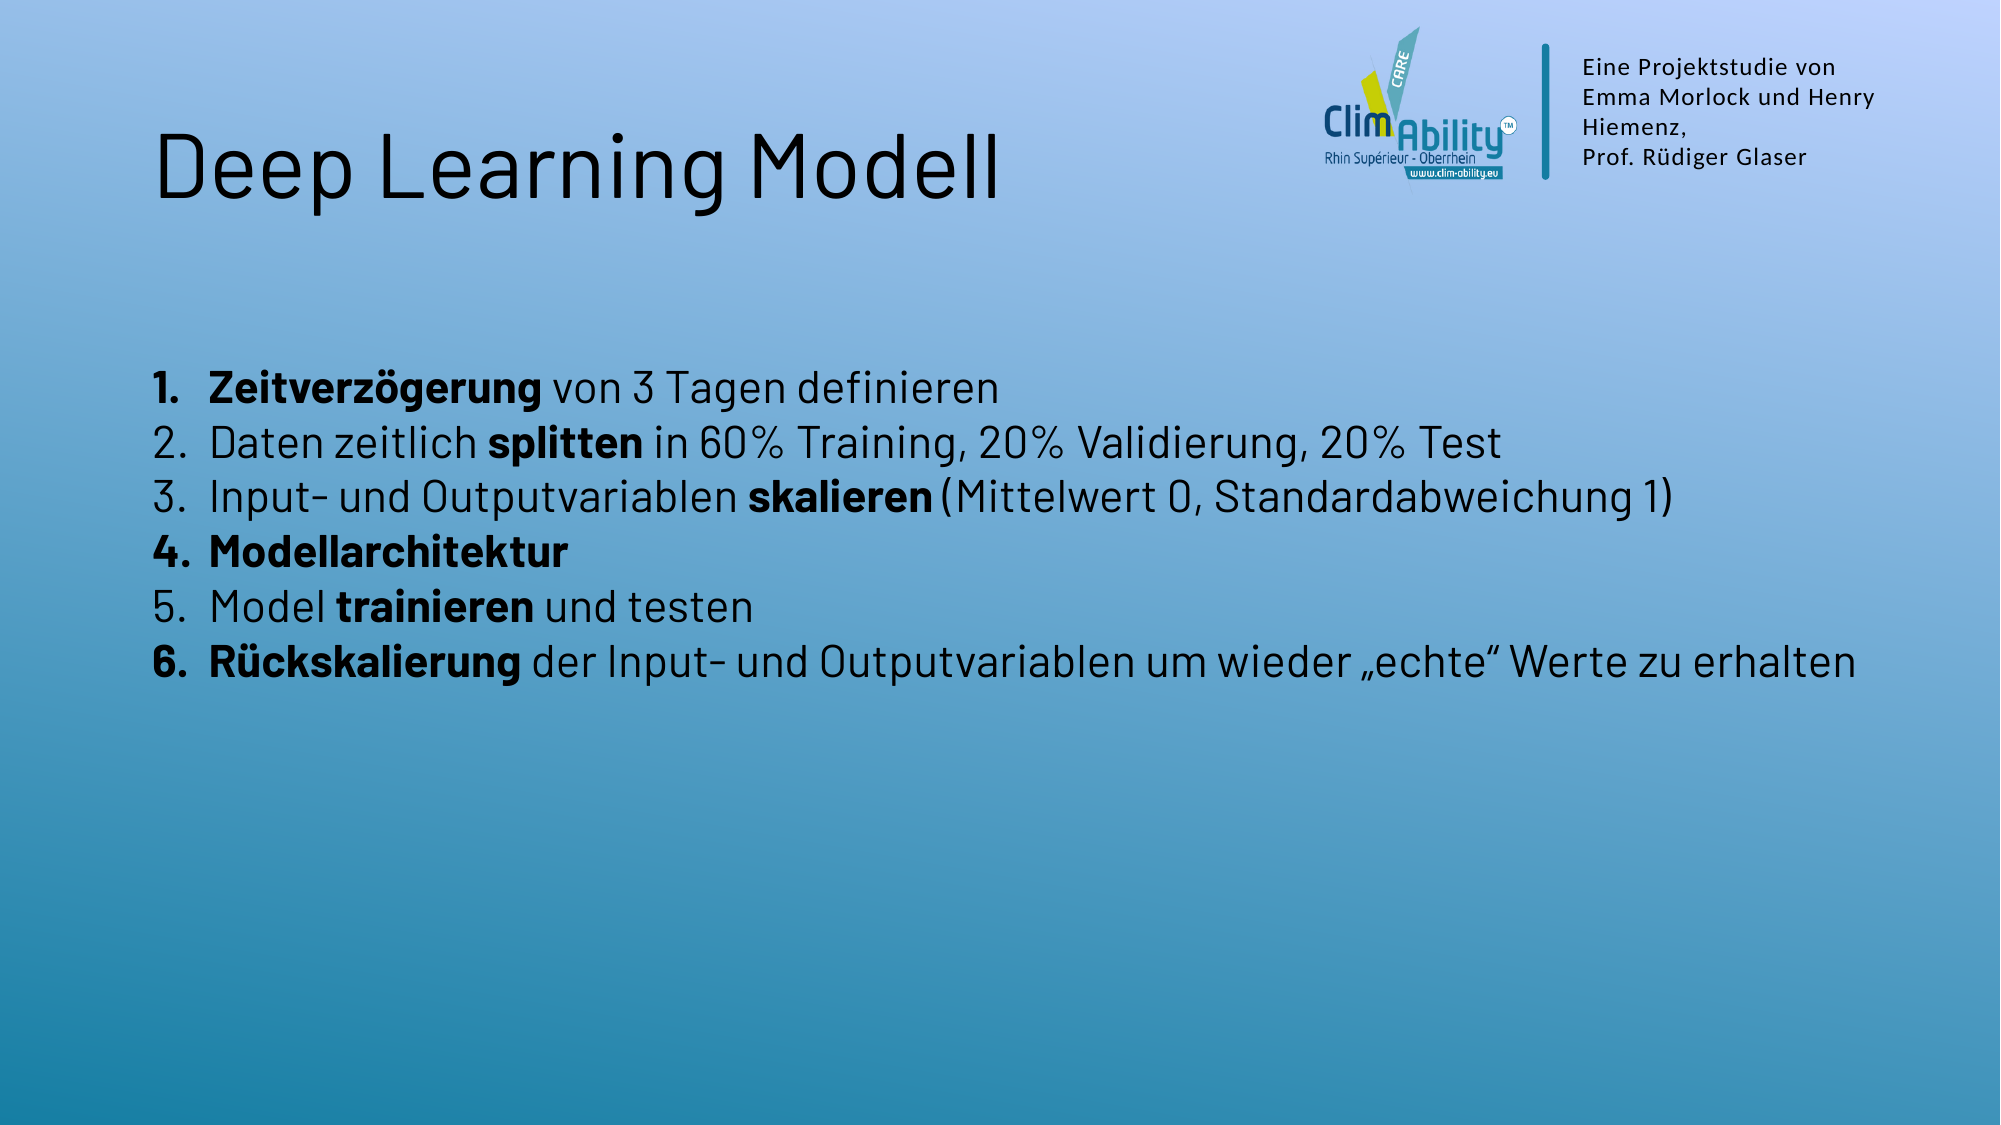

Eine Projektstudie von
Emma Morlock und Henry Hiemenz,
Prof. Rüdiger Glaser
# Deep Learning Modell

Zeitverzögerung von 3 Tagen definieren
Daten zeitlich splitten in 60% Training, 20% Validierung, 20% Test
Input- und Outputvariablen skalieren (Mittelwert 0, Standardabweichung 1)
Modellarchitektur
Model trainieren und testen
Rückskalierung der Input- und Outputvariablen um wieder „echte“ Werte zu erhalten